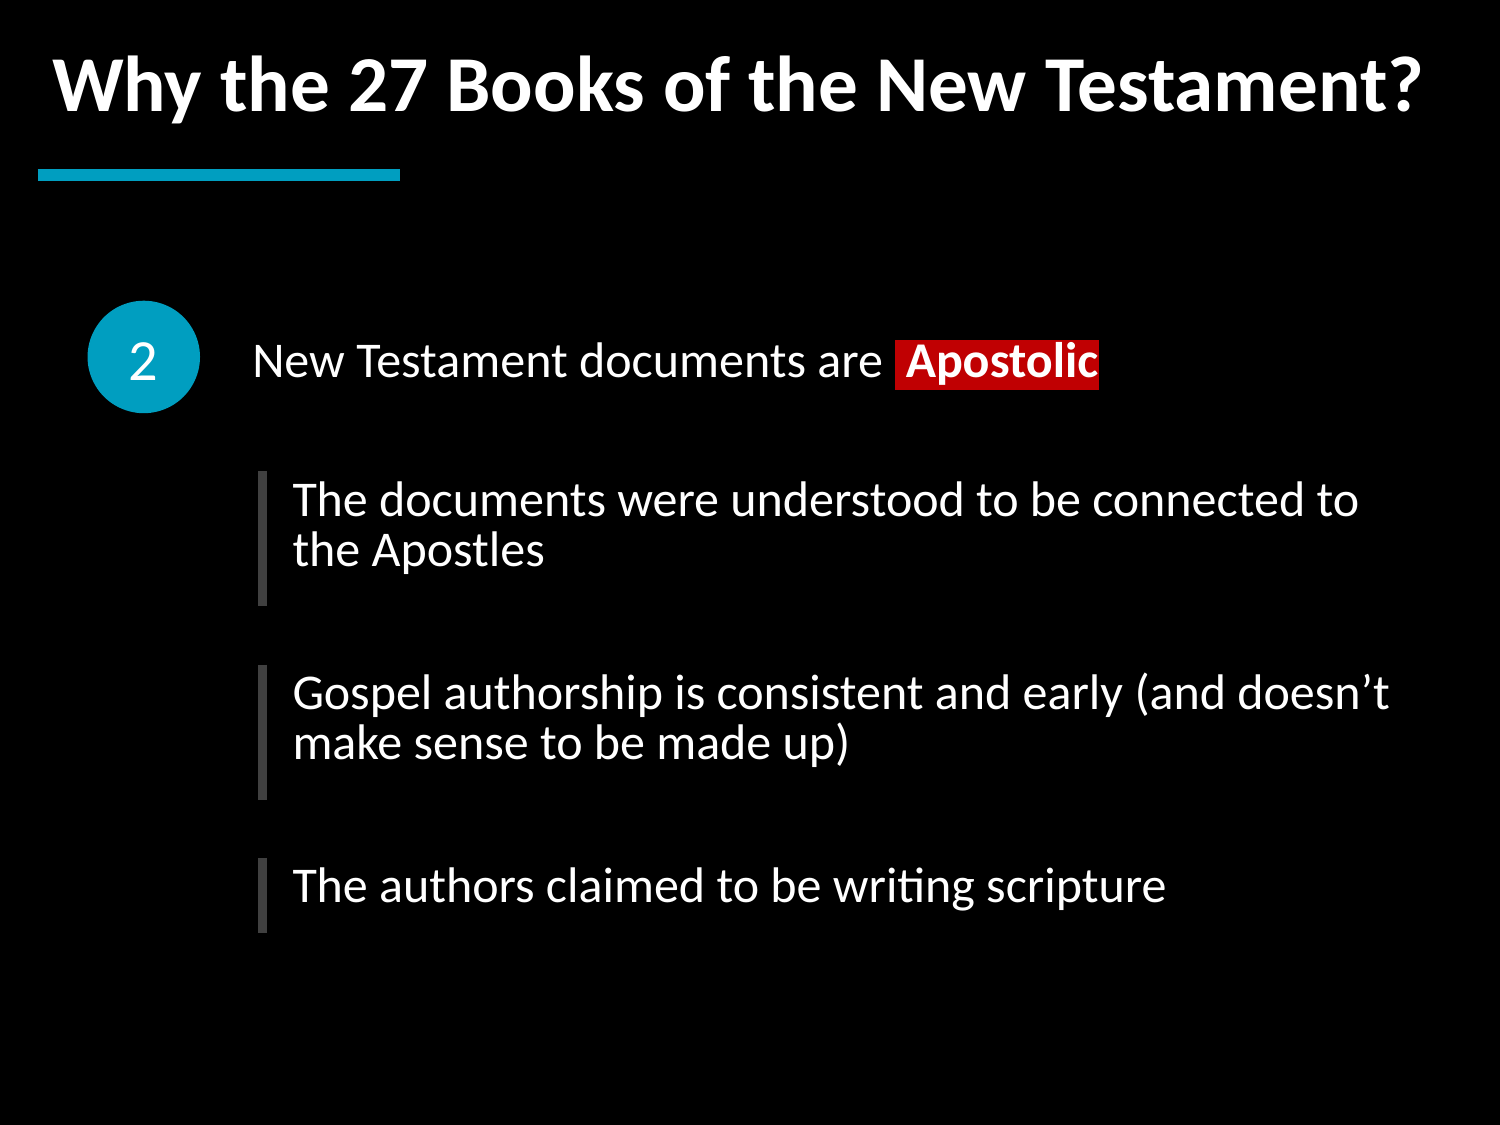

Why the 27 Books of the New Testament?
2
New Testament documents are  Apostolic
| The documents were understood to be connected to the Apostles |
| --- |
| Gospel authorship is consistent and early (and doesn’t make sense to be made up) |
| --- |
| The authors claimed to be writing scripture |
| --- |